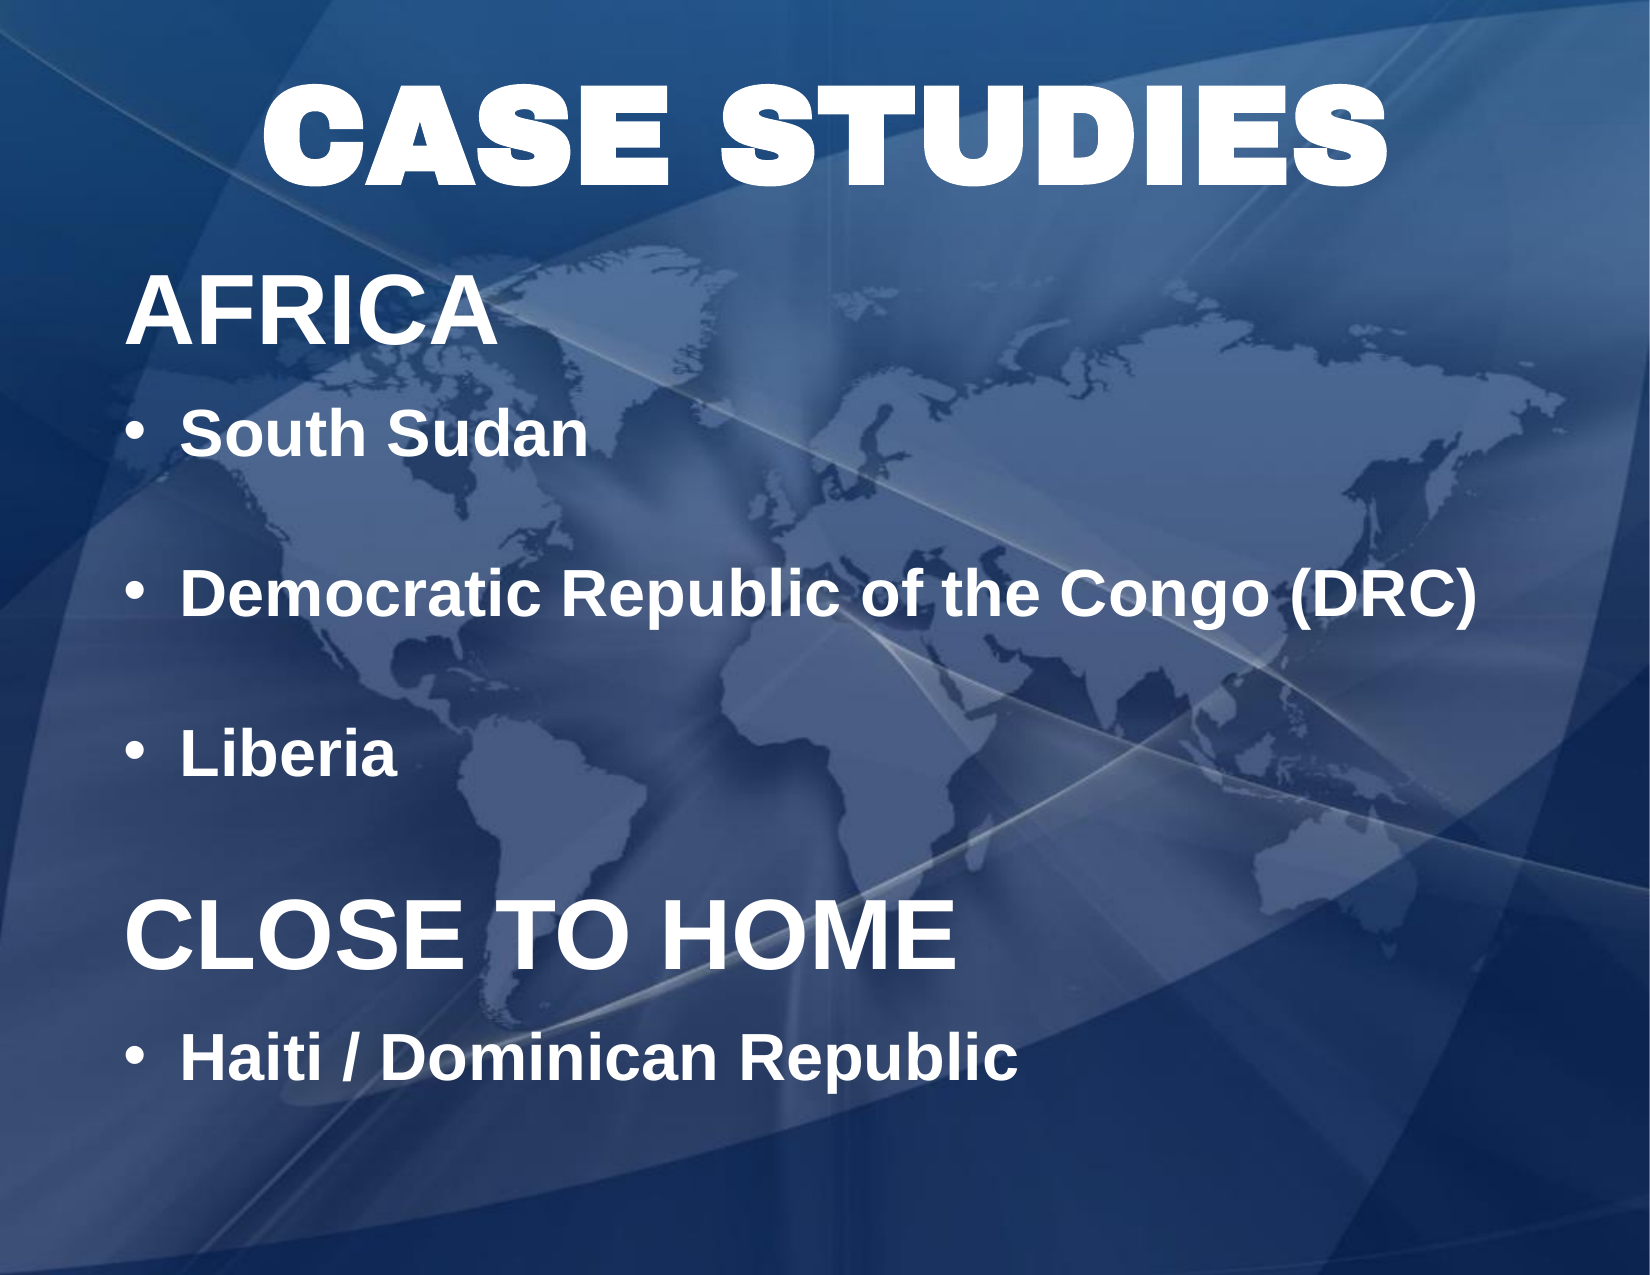

CASE STUDIES
AFRICA
South Sudan

Democratic Republic of the Congo (DRC)

Liberia

CLOSE TO HOME
Haiti / Dominican Republic